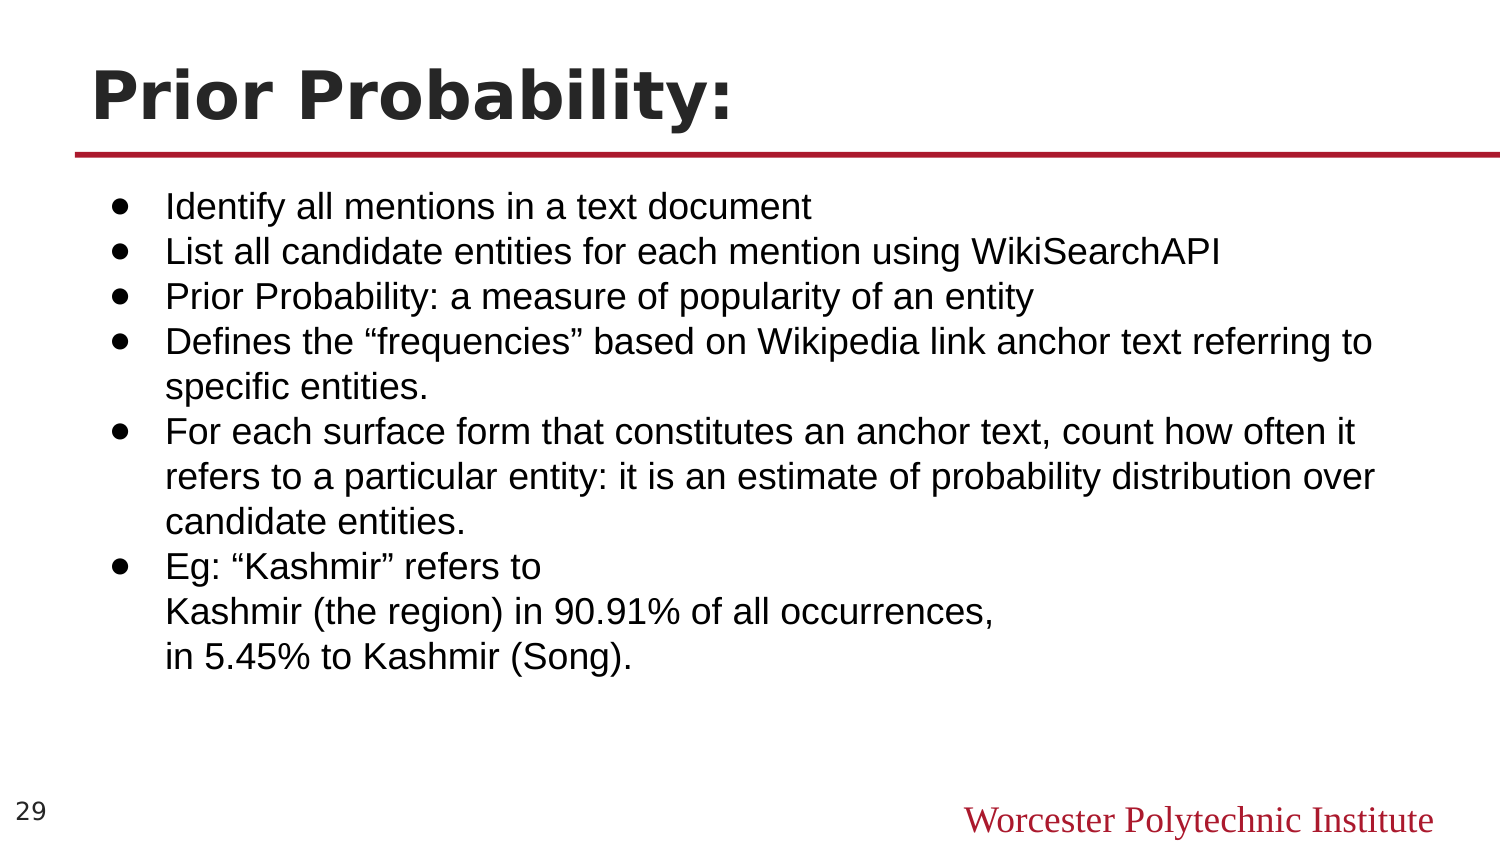

# Prior Probability:
Identify all mentions in a text document
List all candidate entities for each mention using WikiSearchAPI
Prior Probability: a measure of popularity of an entity
Defines the “frequencies” based on Wikipedia link anchor text referring to specific entities.
For each surface form that constitutes an anchor text, count how often it refers to a particular entity: it is an estimate of probability distribution over candidate entities.
Eg: “Kashmir” refers to
Kashmir (the region) in 90.91% of all occurrences,
in 5.45% to Kashmir (Song).

29